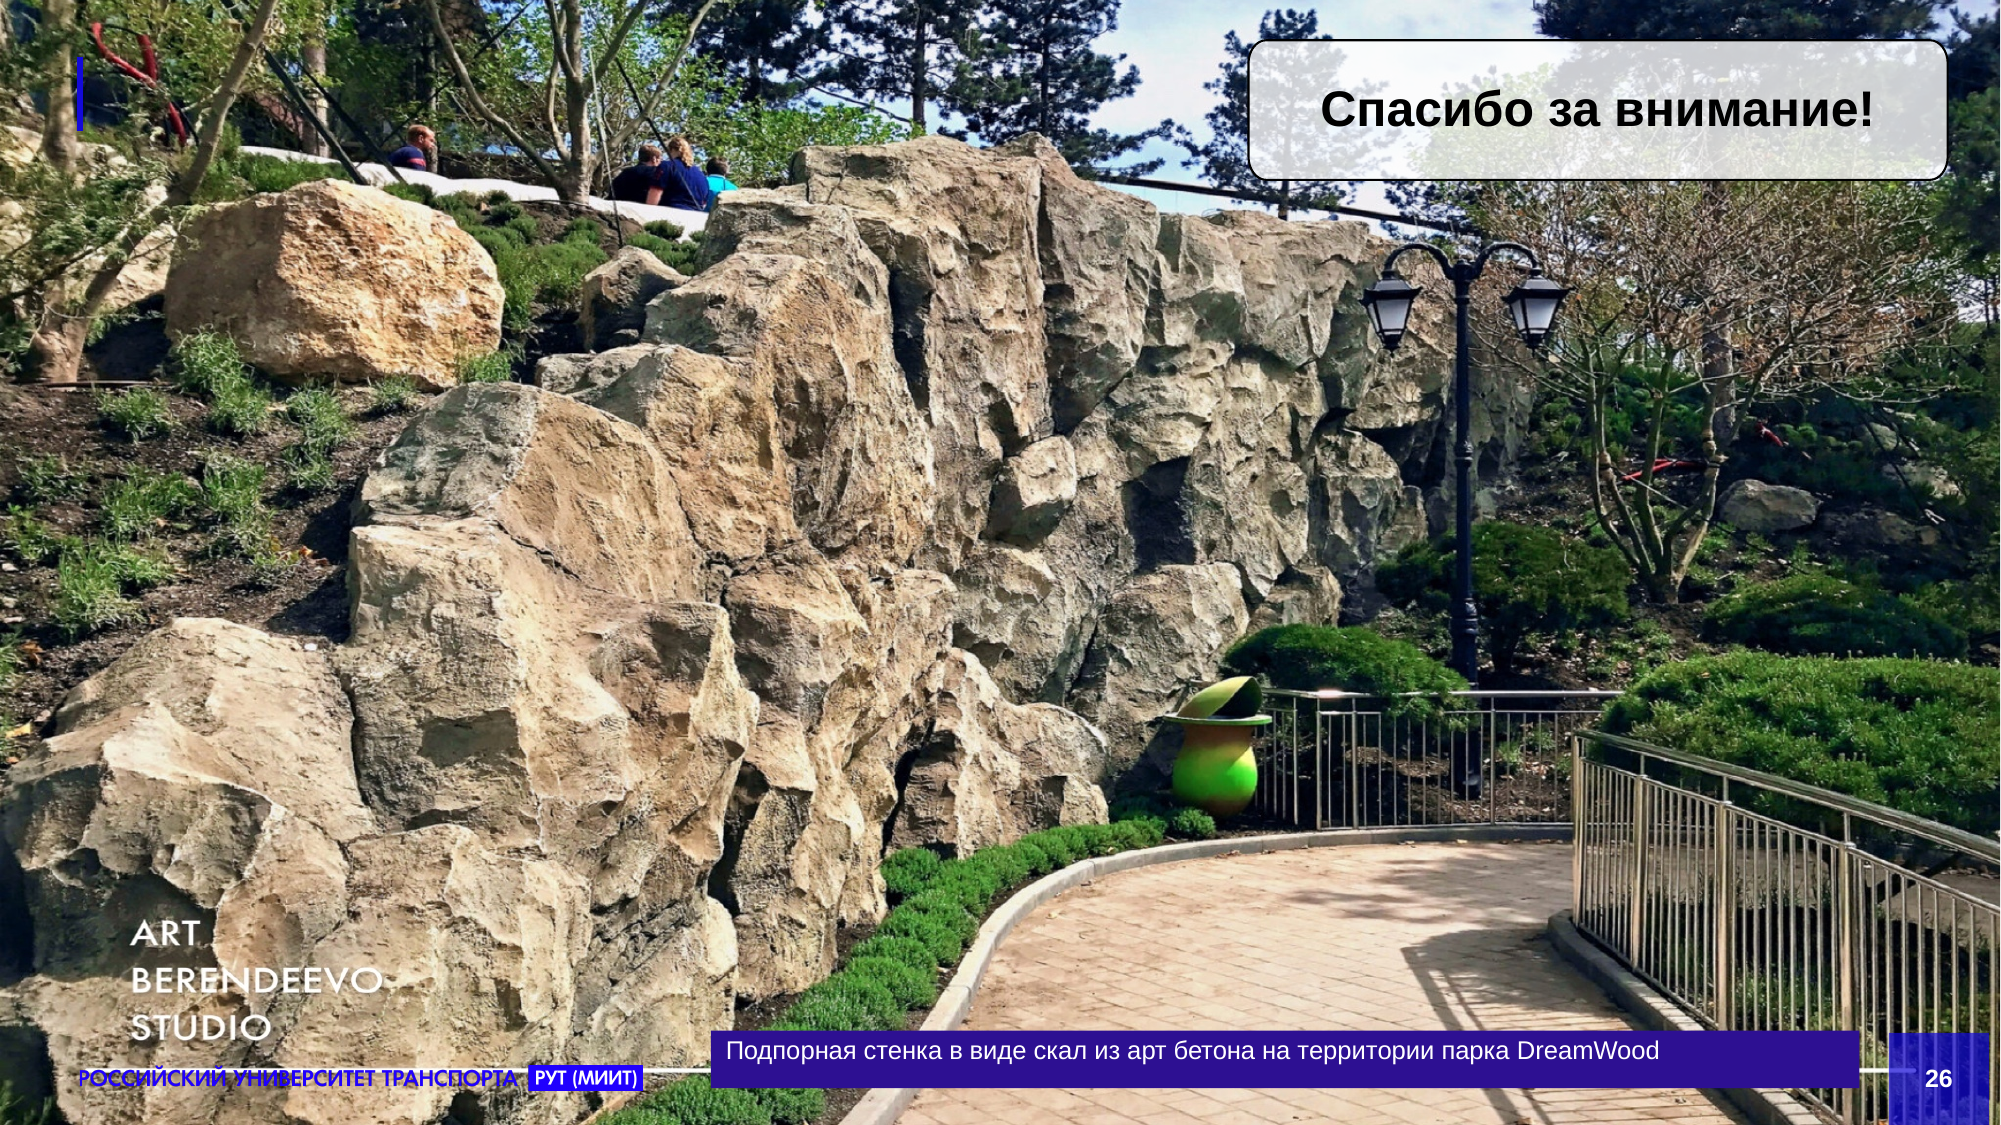

Спасибо за внимание!
Подпорная стенка в виде скал из арт бетона на территории парка DreamWood
26